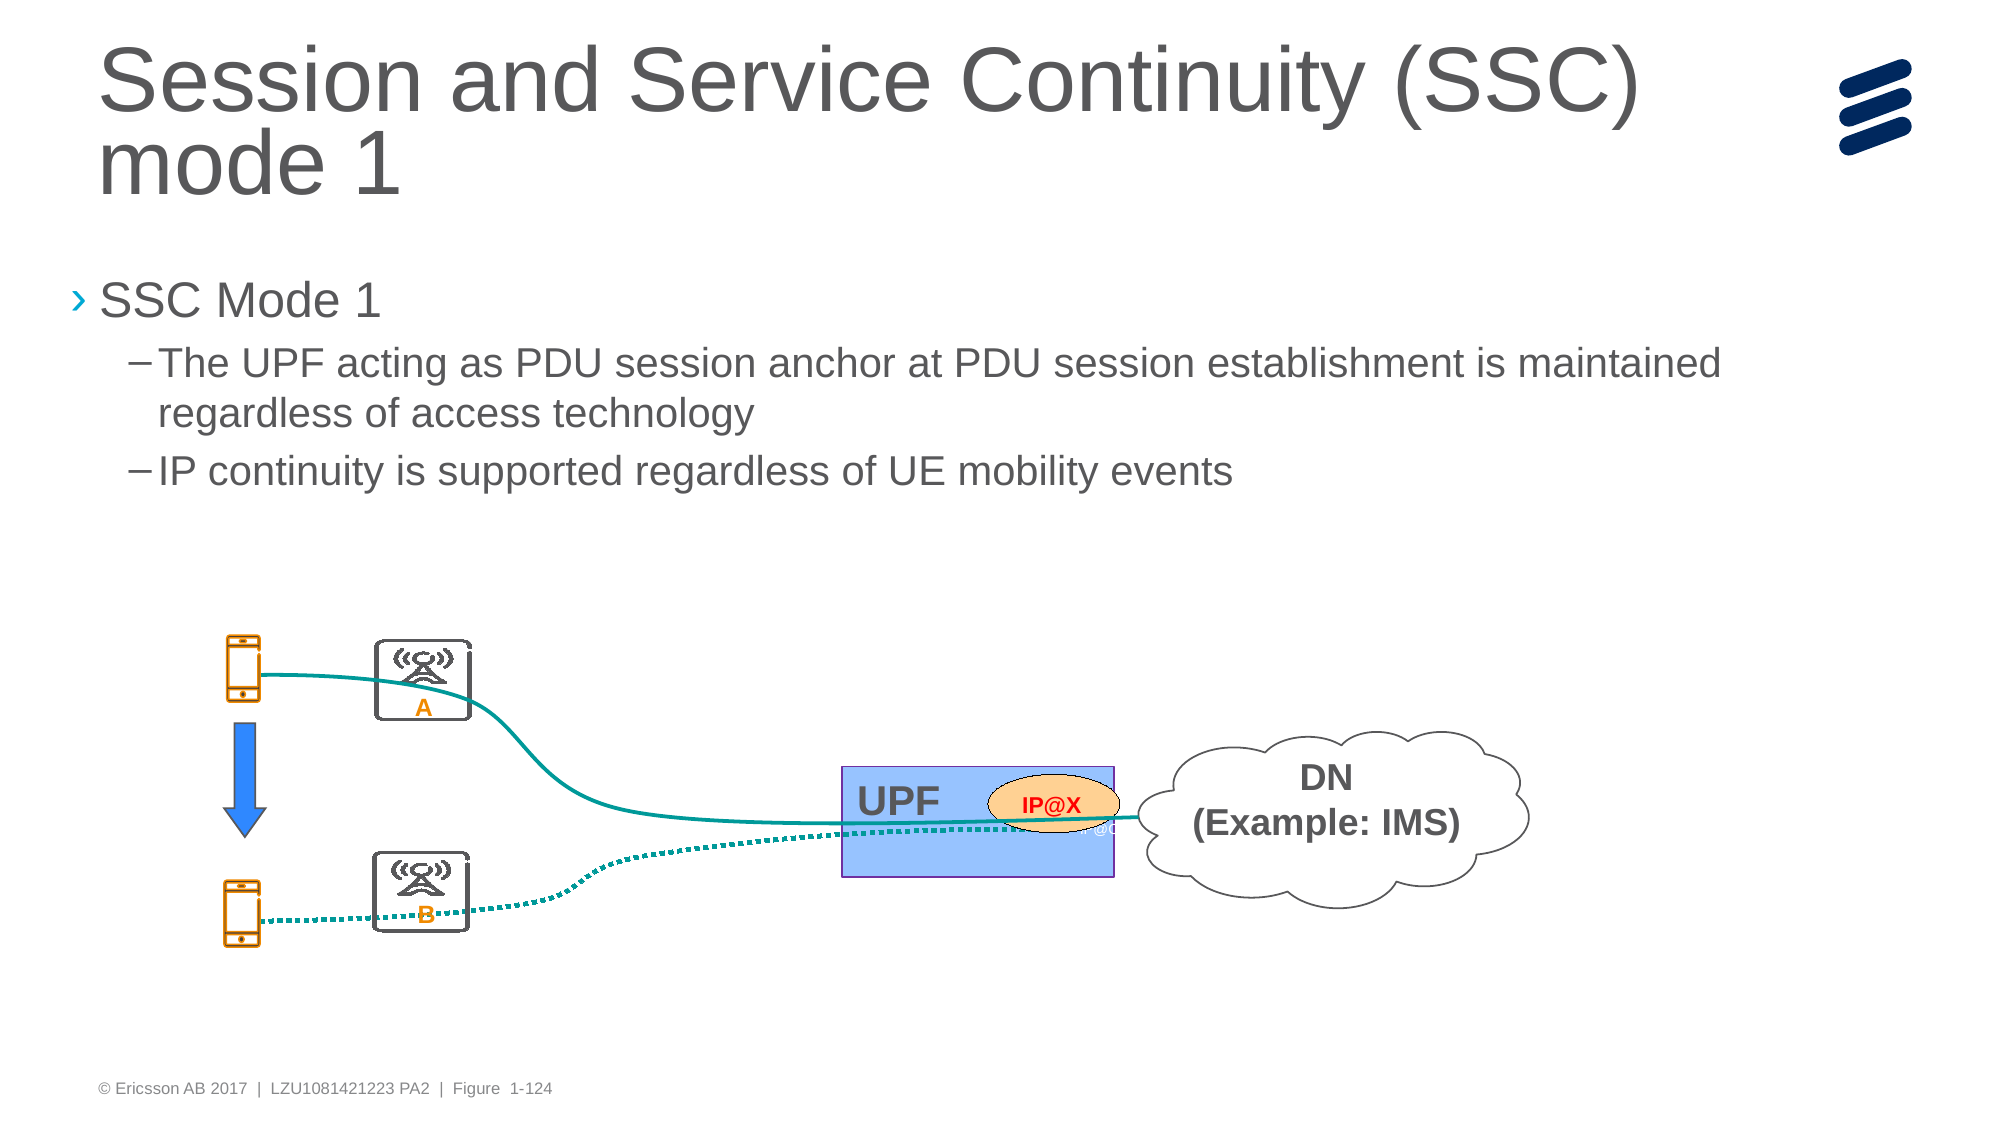

# Session and Service Continuity (SSC) mode 1
SSC Mode 1
The UPF acting as PDU session anchor at PDU session establishment is maintained regardless of access technology
IP continuity is supported regardless of UE mobility events

A

DN
(Example: IMS)
UPF
IP@X
IP@C

B